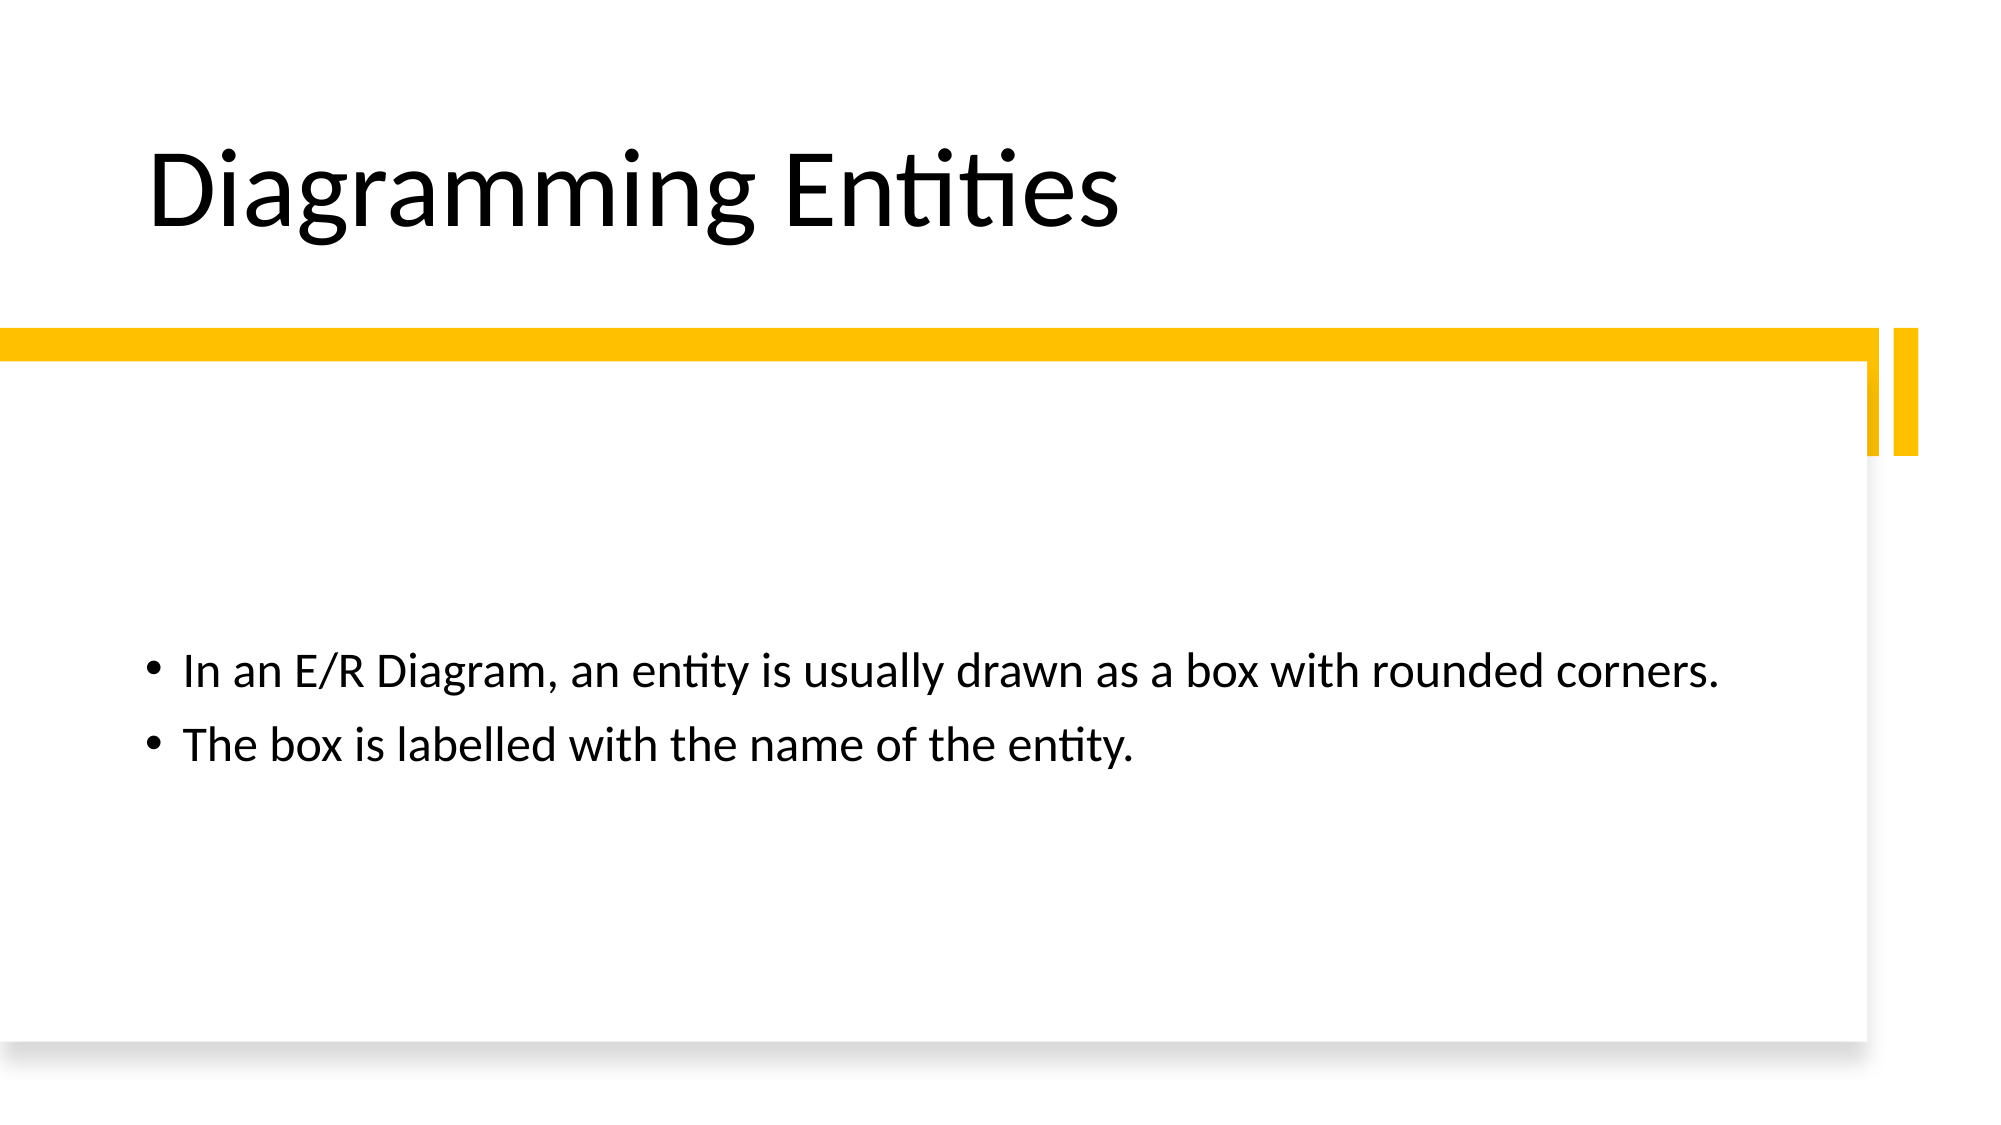

# Diagramming Entities

In an E/R Diagram, an entity is usually drawn as a box with rounded corners.
The box is labelled with the name of the entity.